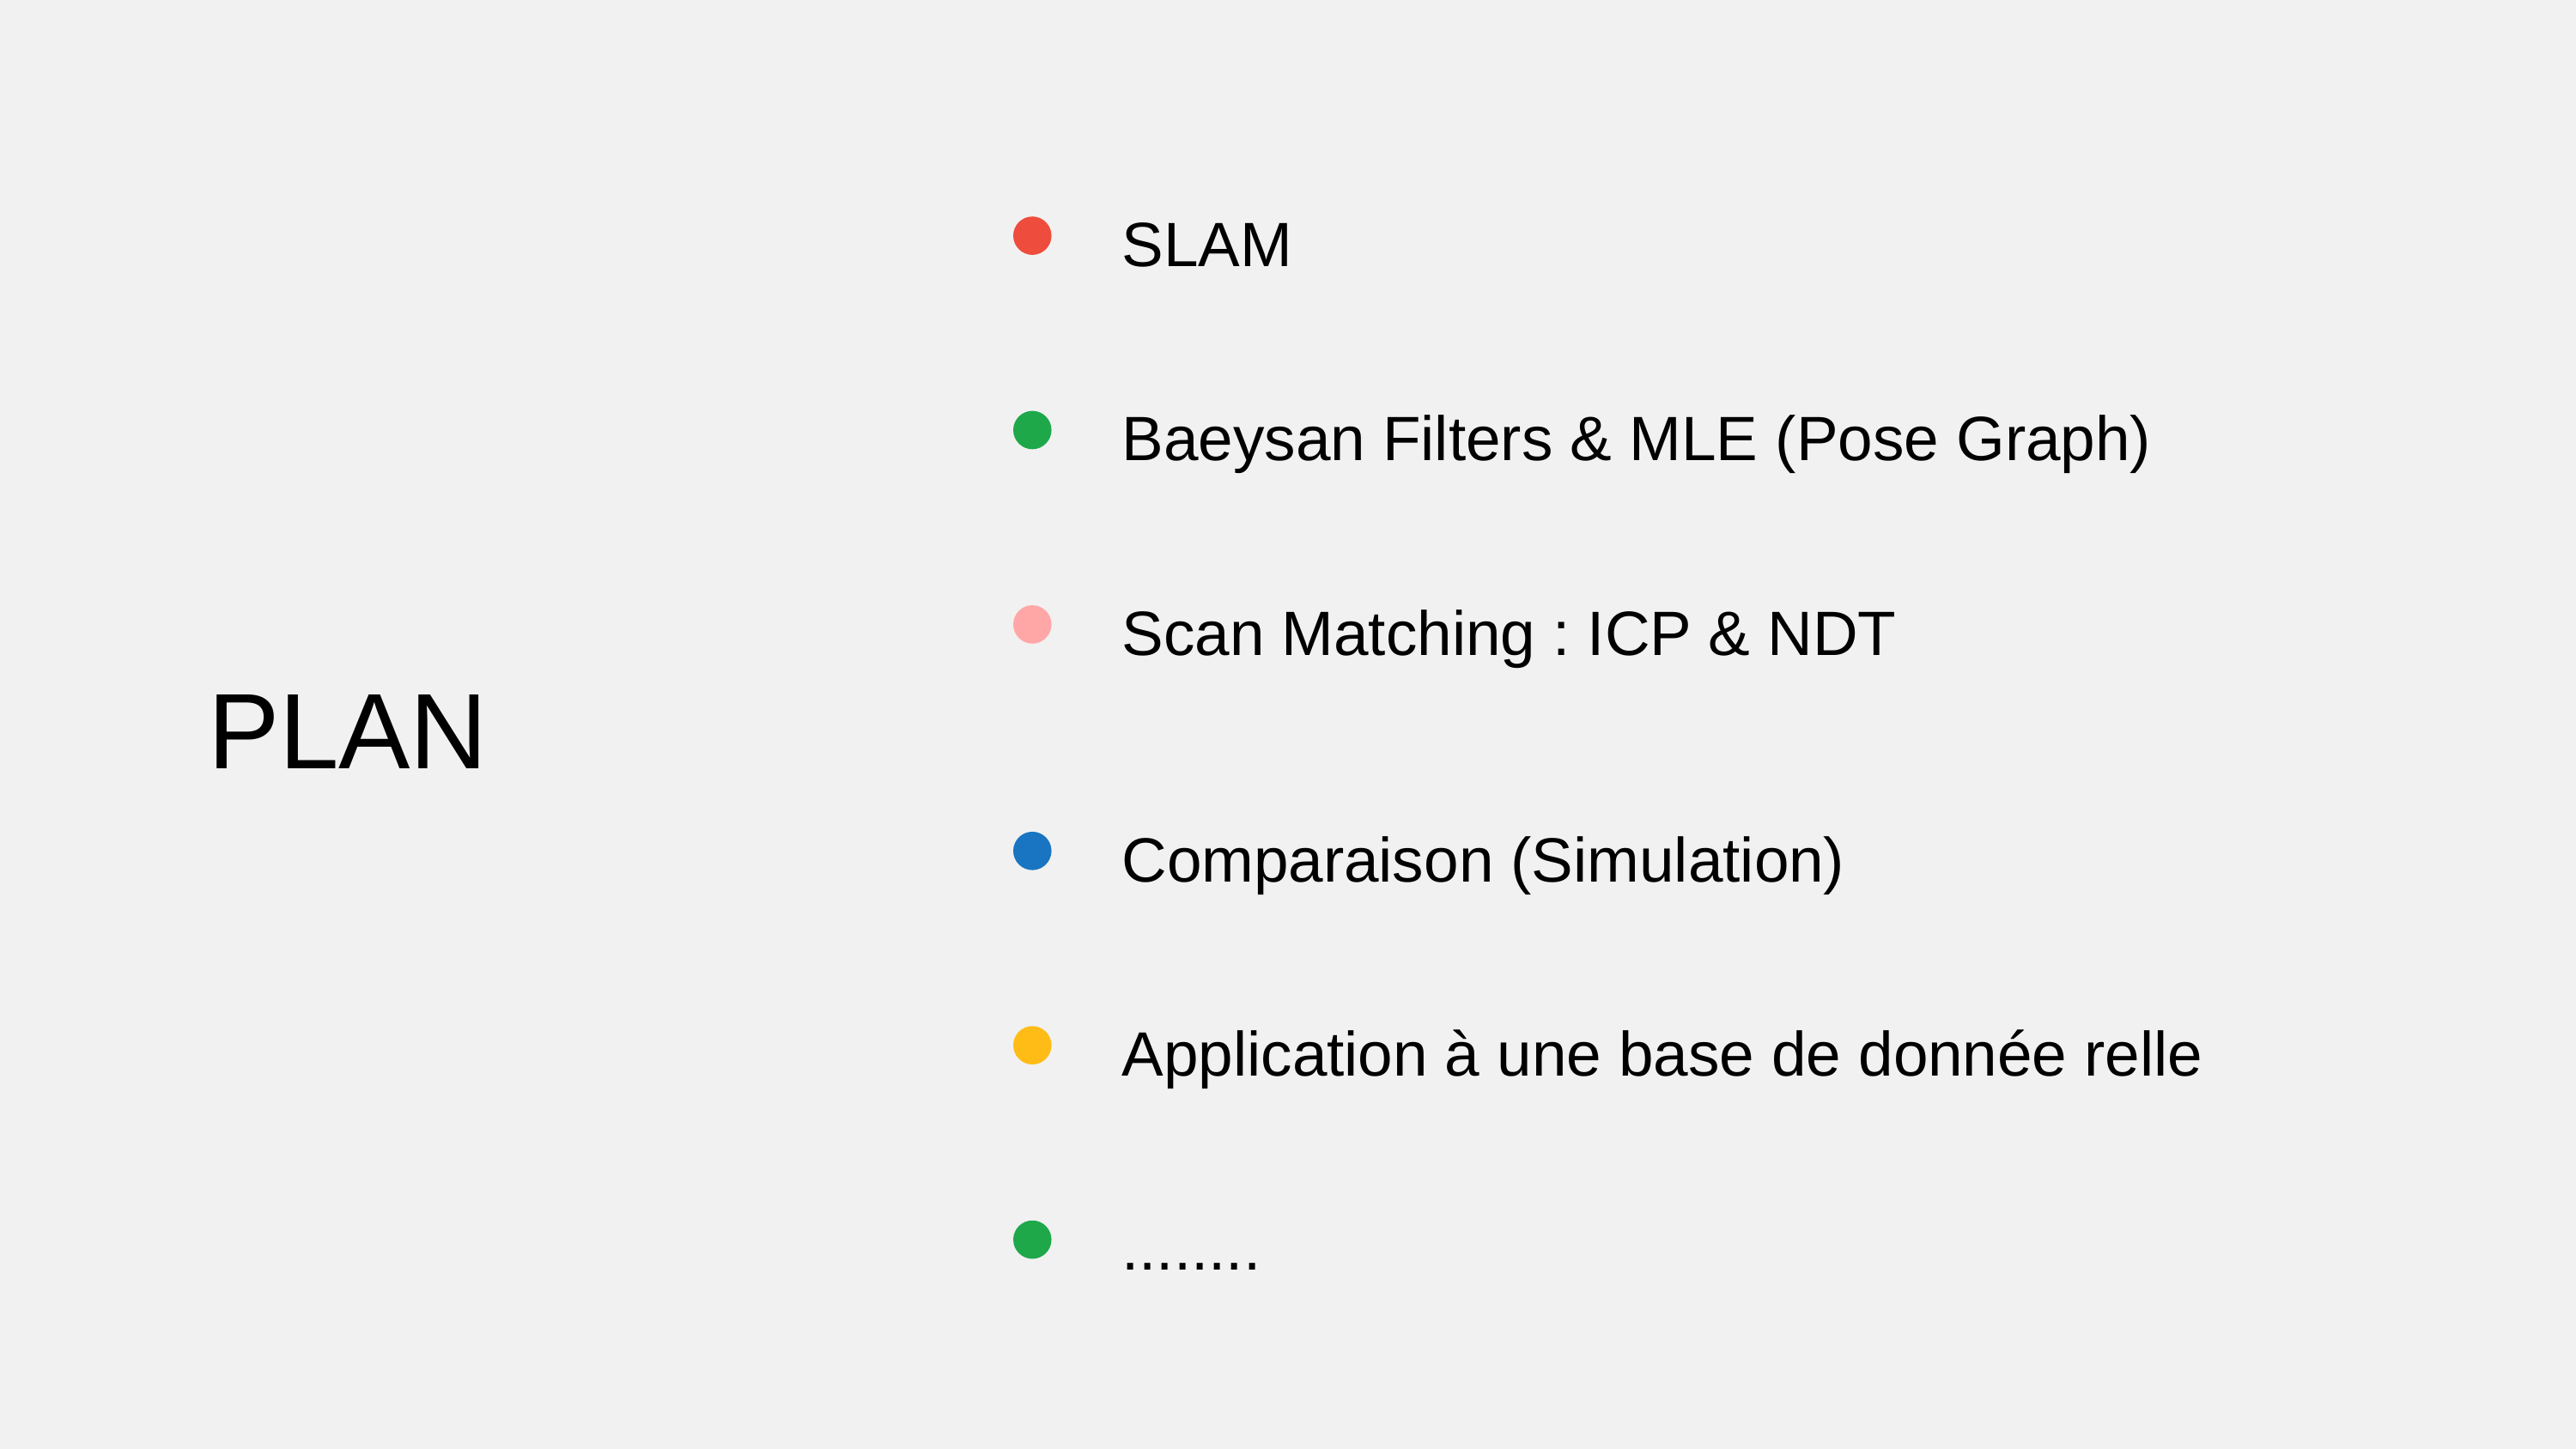

SLAM

Baeysan Filters & MLE (Pose Graph)

Scan Matching : ICP & NDT

PLAN
Comparaison (Simulation)

Application à une base de donnée relle

........